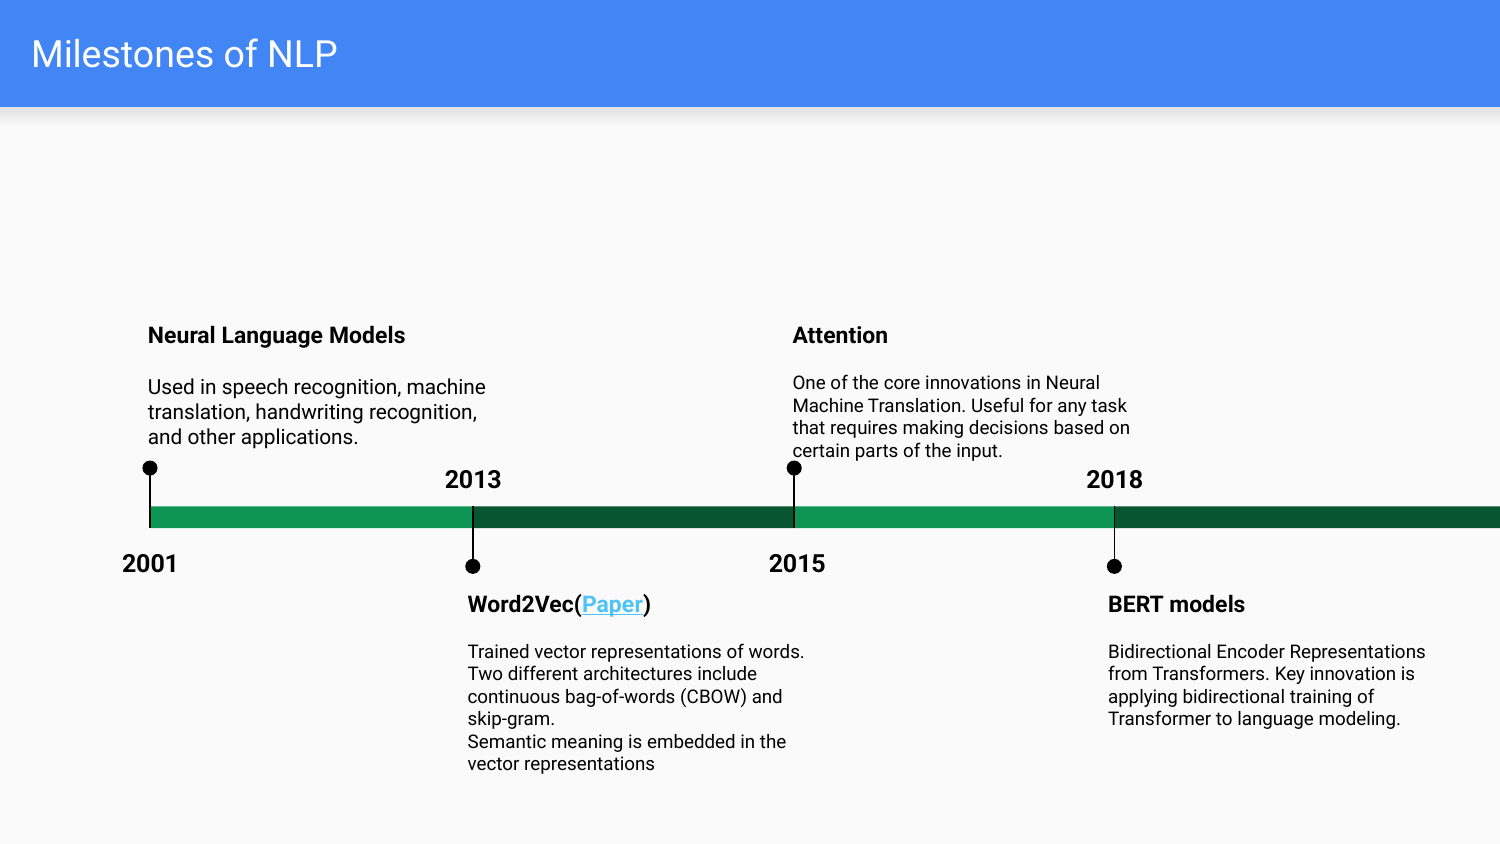

# Milestones of NLP
Neural Language Models

Used in speech recognition, machine translation, handwriting recognition, and other applications.

2001

Attention

One of the core innovations in Neural Machine Translation. Useful for any task that requires making decisions based on certain parts of the input.

2015

2013

Word2Vec(Paper)

Trained vector representations of words. Two different architectures include continuous bag-of-words (CBOW) and skip-gram.
Semantic meaning is embedded in the vector representations

2018

BERT models

Bidirectional Encoder Representations from Transformers. Key innovation is applying bidirectional training of Transformer to language modeling.